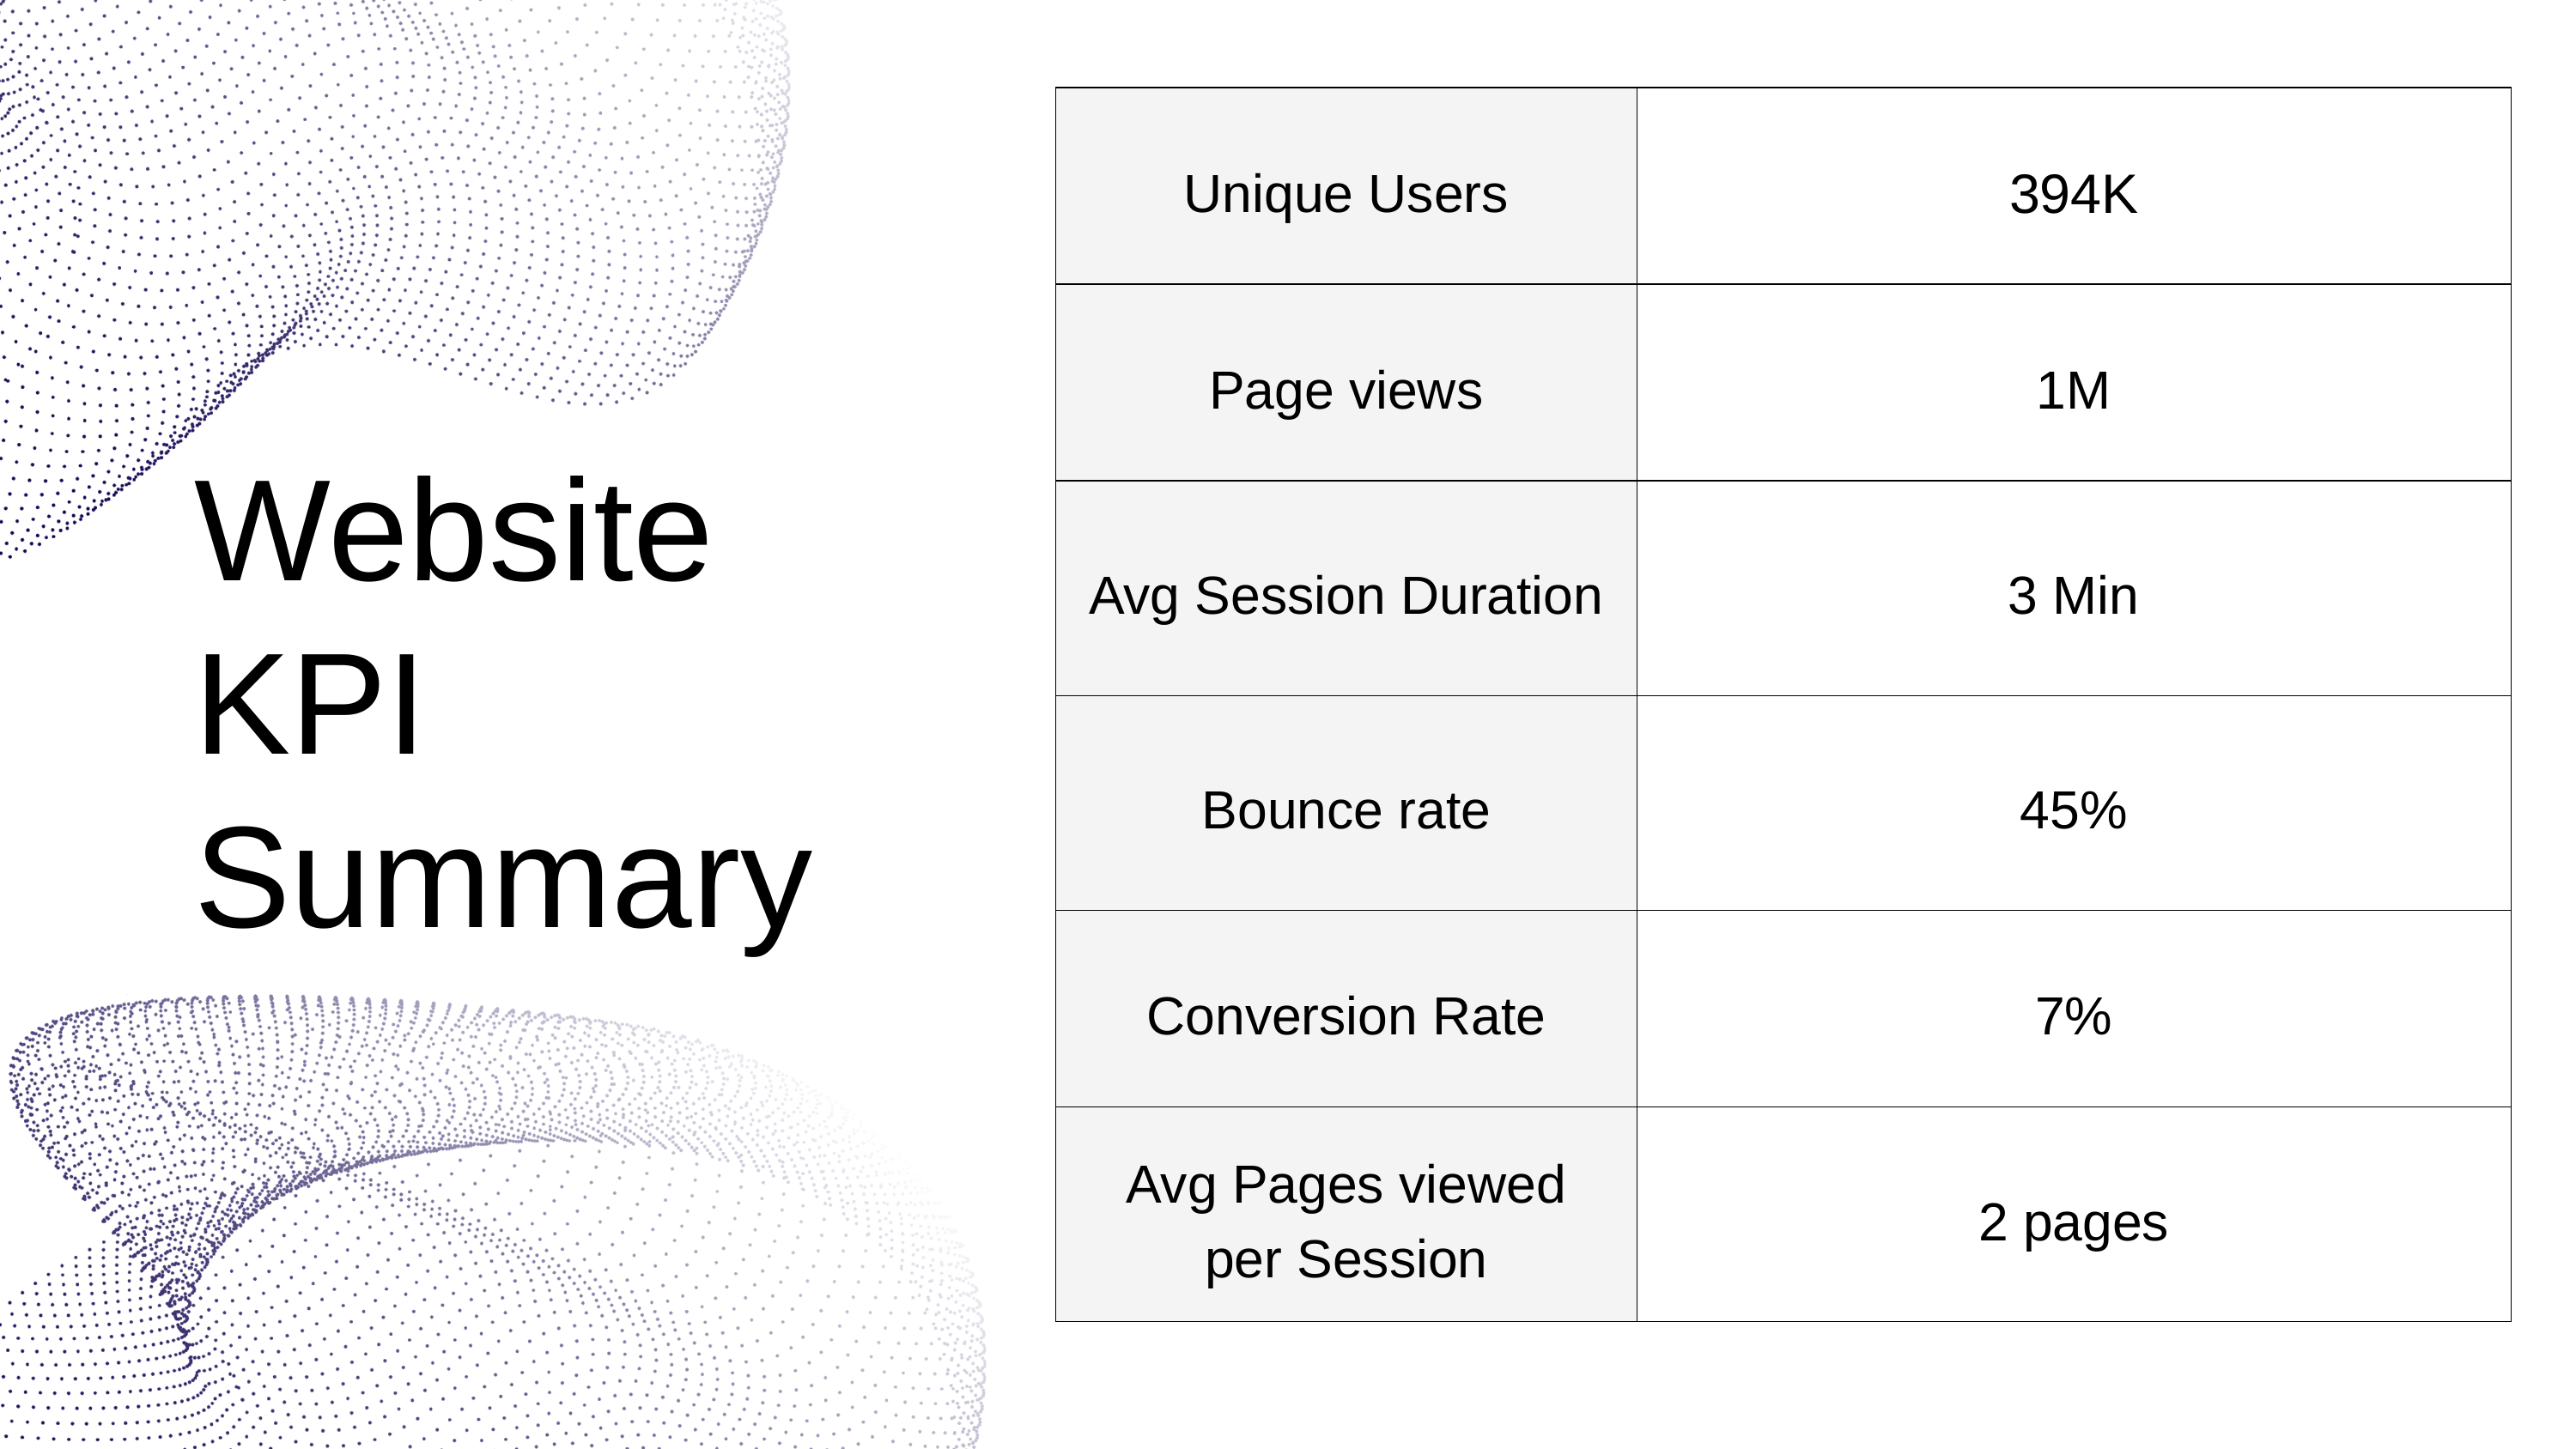

| Unique Users | 394K |
| --- | --- |
| Page views | 1M |
| Avg Session Duration | 3 Min |
| Bounce rate | 45% |
| Conversion Rate | 7% |
| Avg Pages viewed per Session | 2 pages |
Website KPI Summary